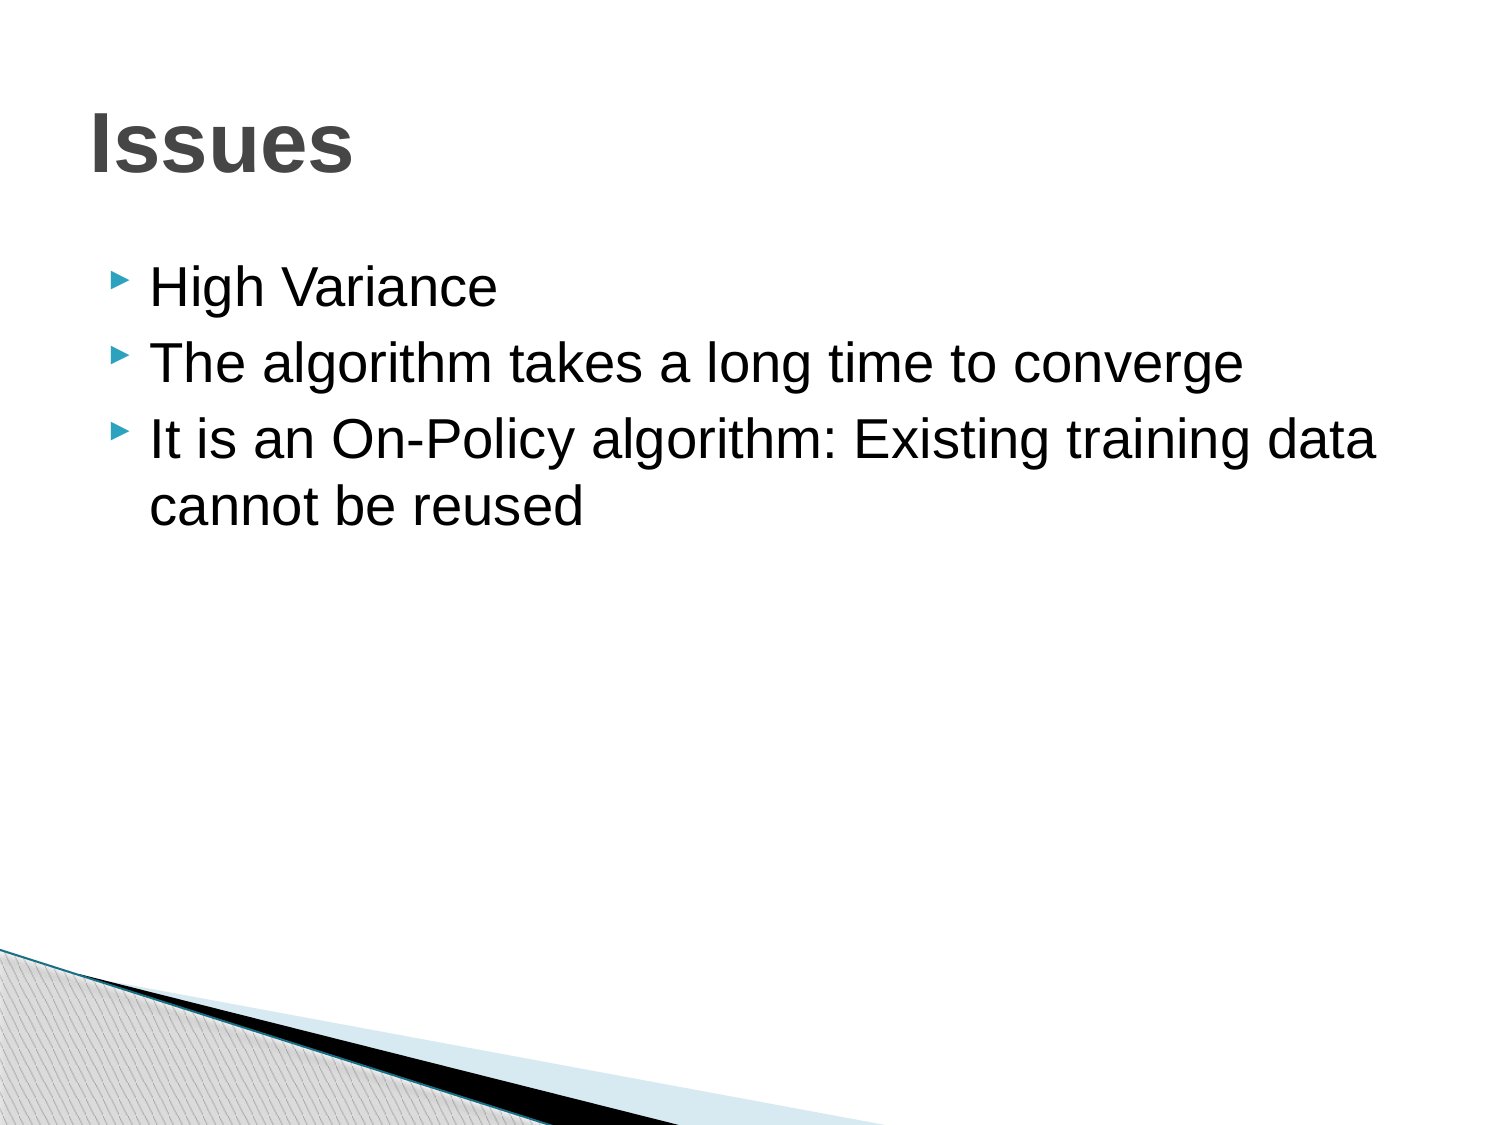

# Issues
High Variance
The algorithm takes a long time to converge
It is an On-Policy algorithm: Existing training data cannot be reused